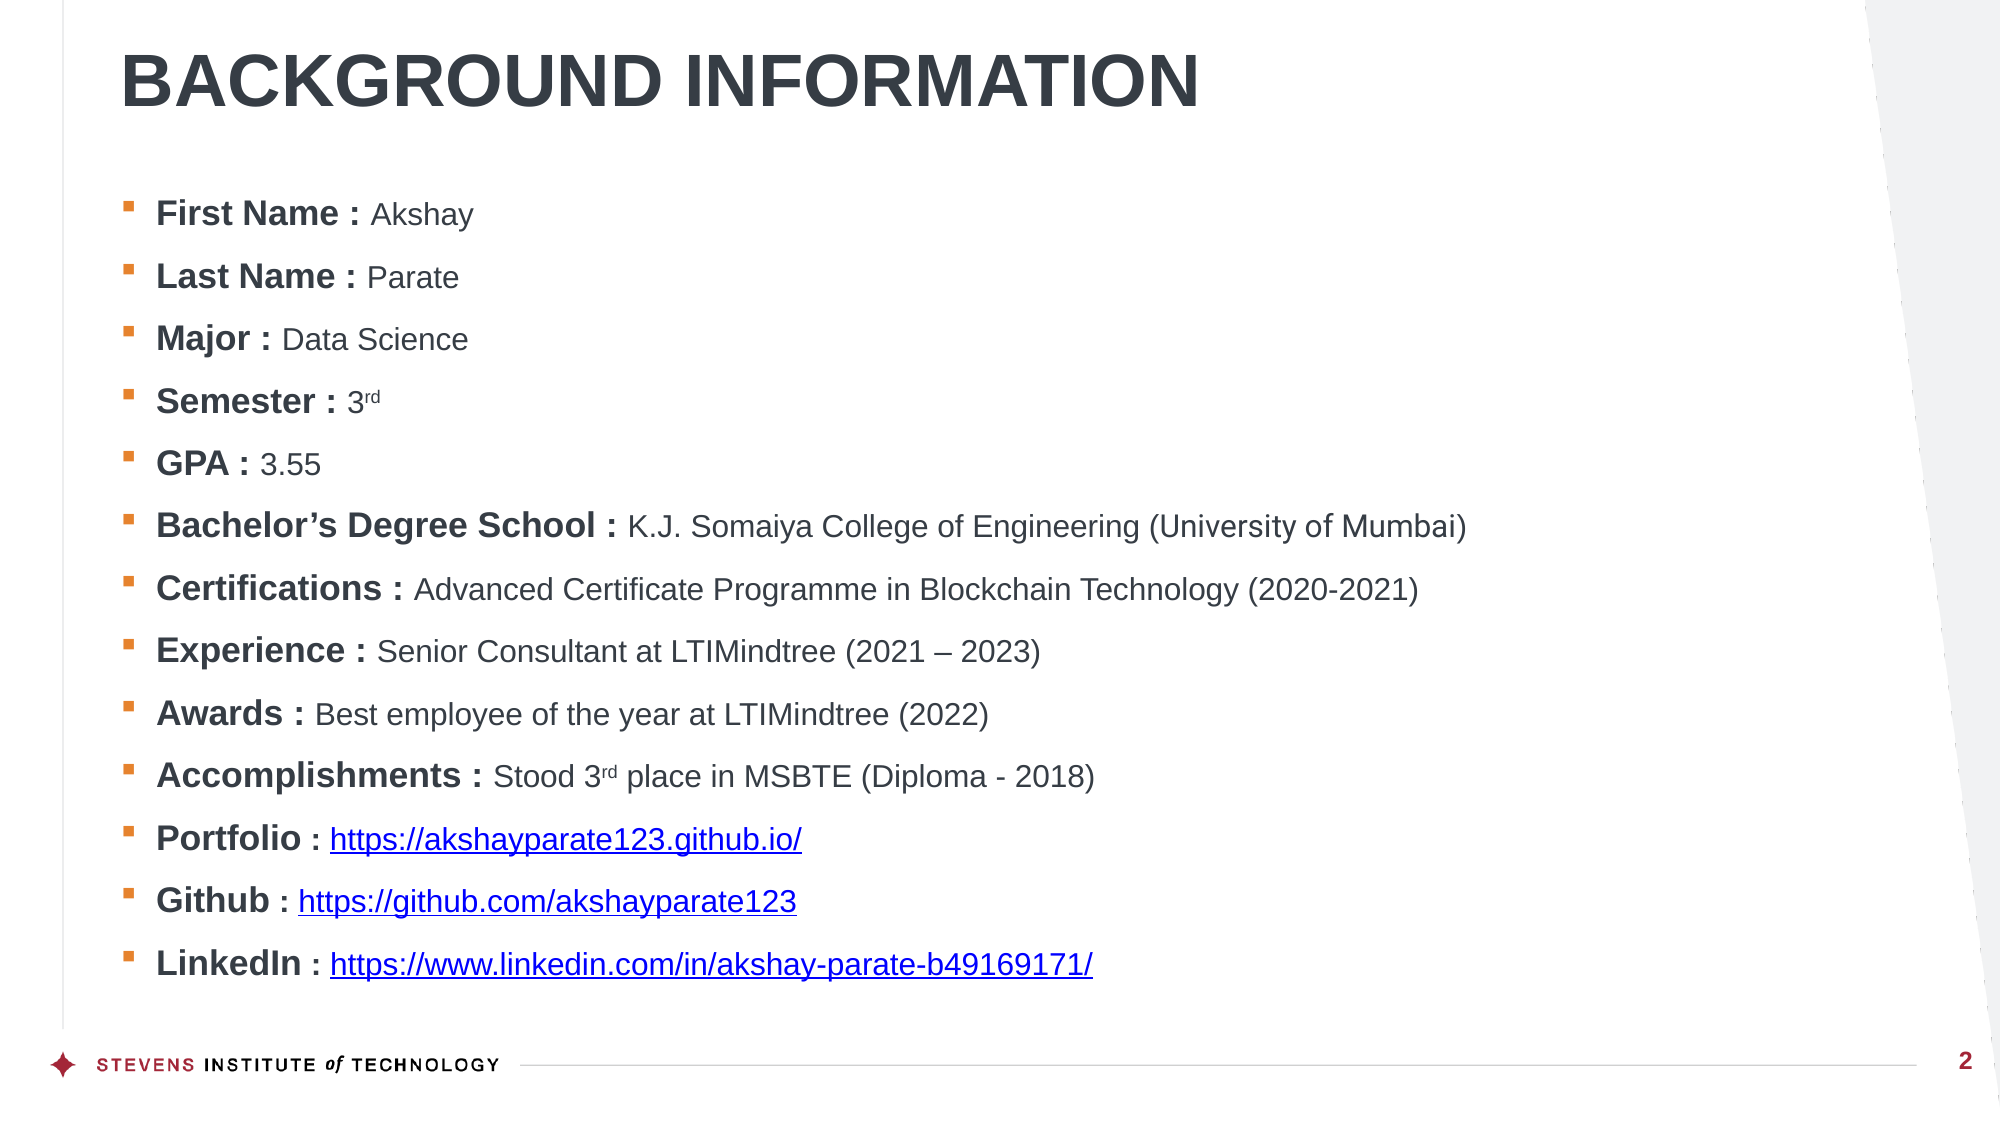

# BACKGROUND INFORMATION
First Name : Akshay
Last Name : Parate
Major : Data Science
Semester : 3rd
GPA : 3.55
Bachelor’s Degree School : K.J. Somaiya College of Engineering (University of Mumbai)
Certifications : Advanced Certificate Programme in Blockchain Technology (2020-2021)
Experience : Senior Consultant at LTIMindtree (2021 – 2023)
Awards : Best employee of the year at LTIMindtree (2022)
Accomplishments : Stood 3rd place in MSBTE (Diploma - 2018)
Portfolio : https://akshayparate123.github.io/
Github : https://github.com/akshayparate123
LinkedIn : https://www.linkedin.com/in/akshay-parate-b49169171/
2